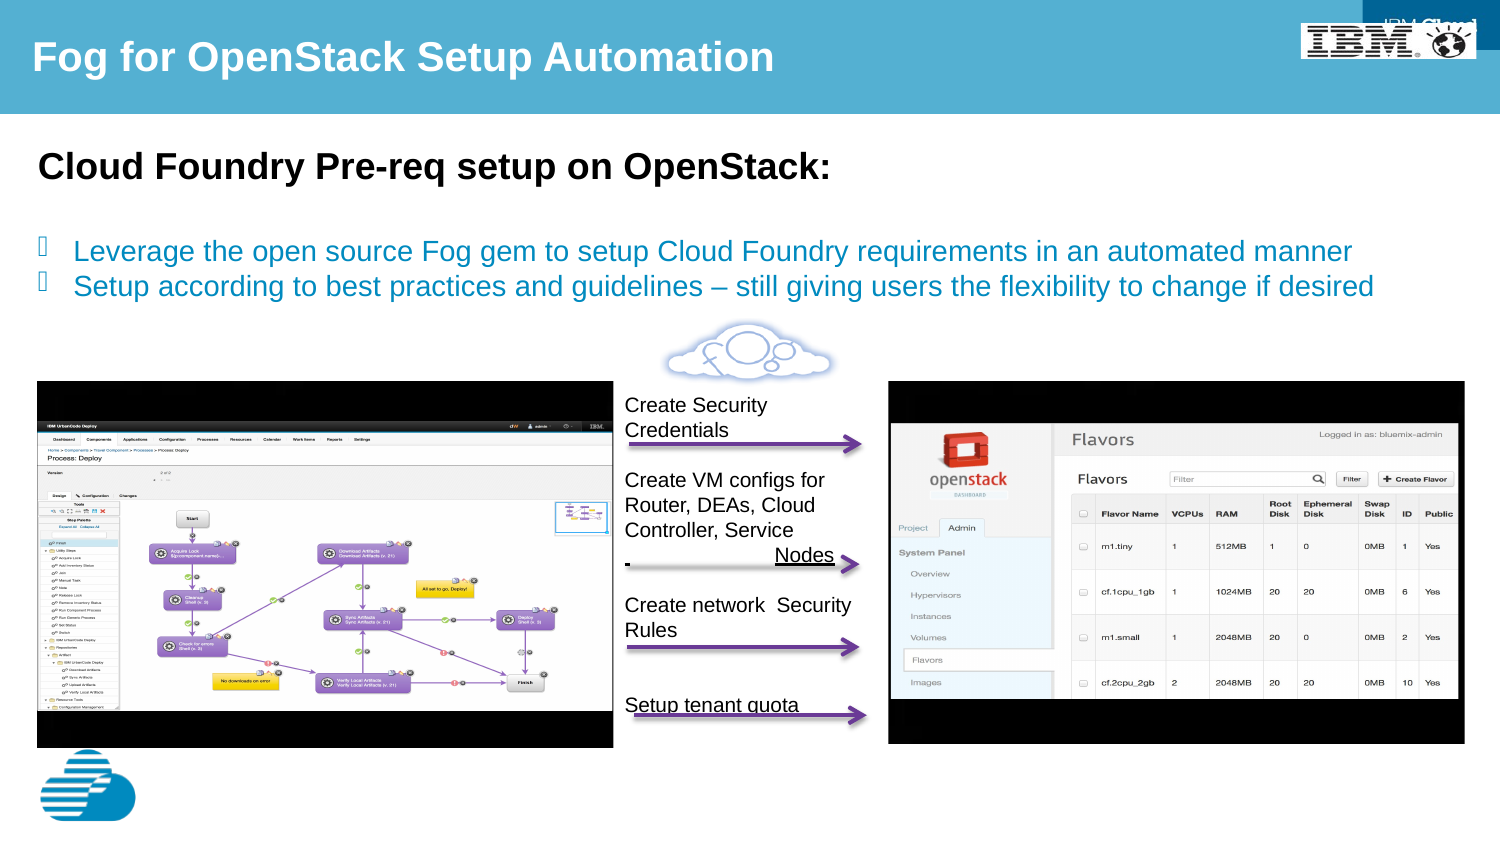

Fog for OpenStack Setup Automation

Cloud Foundry Pre-req setup on OpenStack:

Leverage the open source Fog gem to setup Cloud Foundry requirements in an automated manner
Setup according to best practices and guidelines – still giving users the flexibility to change if desired

Create Security  Credentials

Create VM configs for  Router, DEAs, Cloud  Controller, Service
 	Nodes
Create network  Security Rules

Setup tenant quota